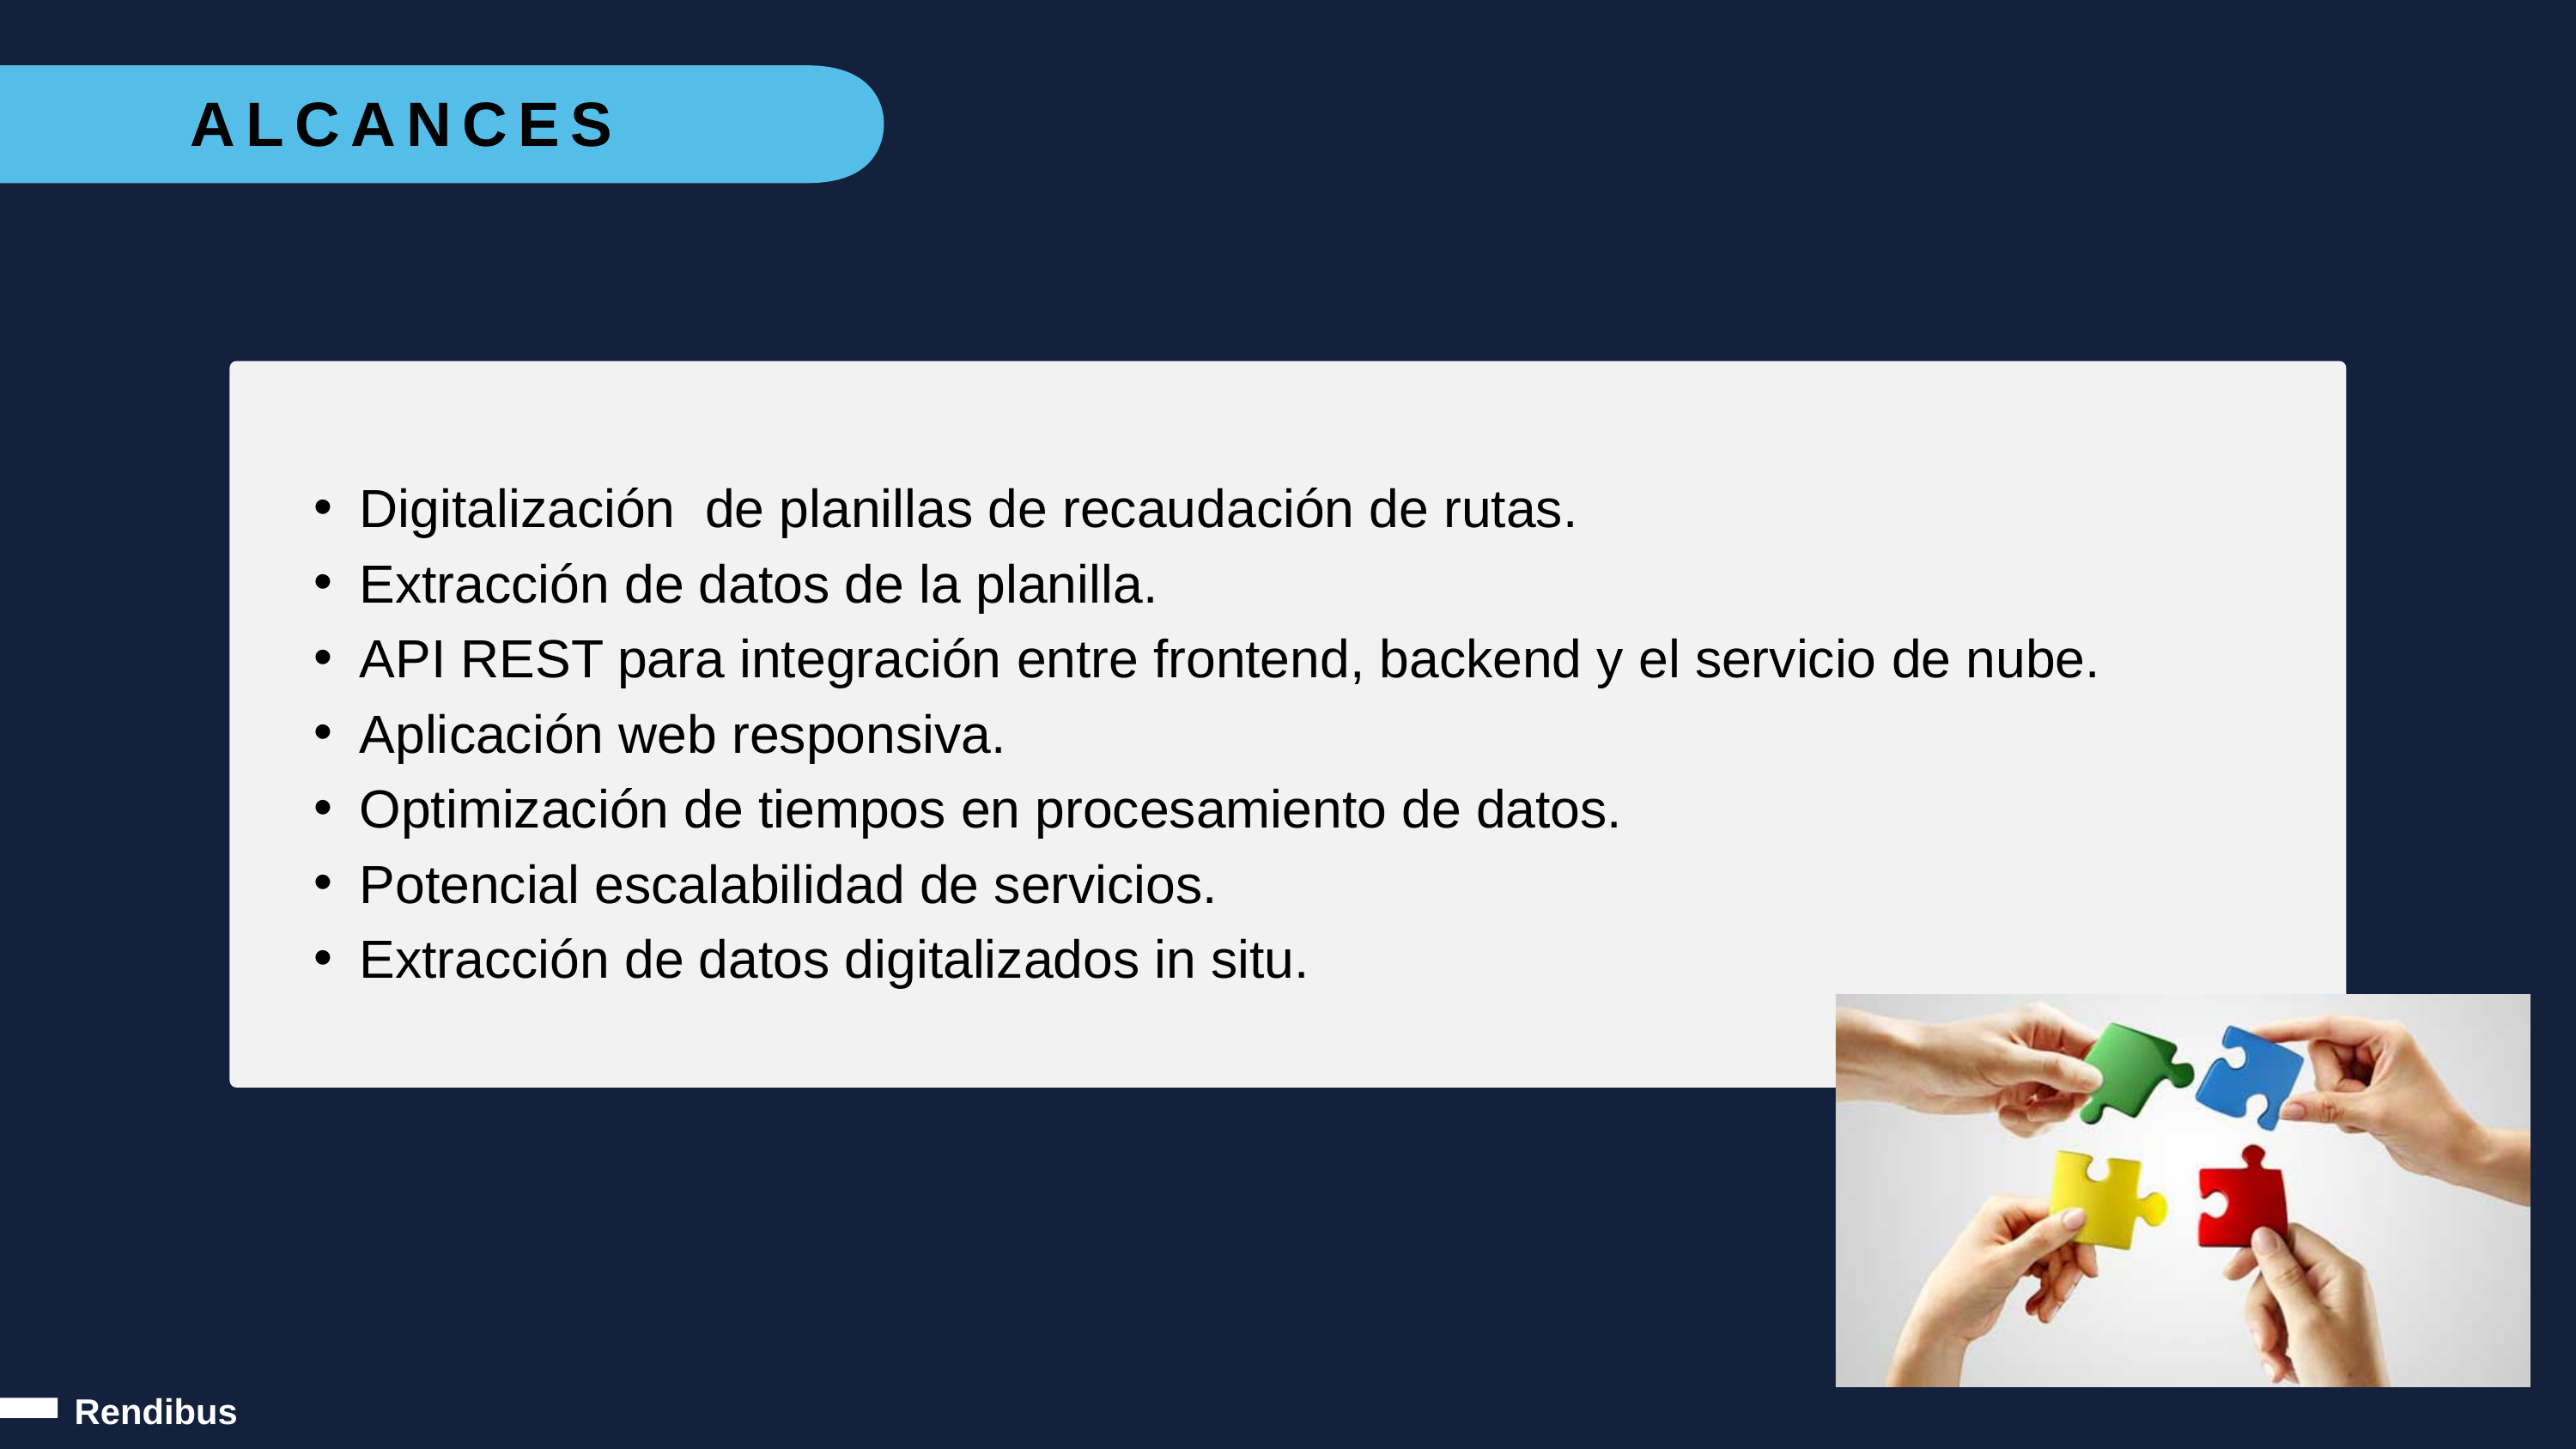

ALCANCES

Digitalización  de planillas de recaudación de rutas.
Extracción de datos de la planilla.
API REST para integración entre frontend, backend y el servicio de nube.
Aplicación web responsiva.
Optimización de tiempos en procesamiento de datos.
Potencial escalabilidad de servicios.
Extracción de datos digitalizados in situ.

Rendibus